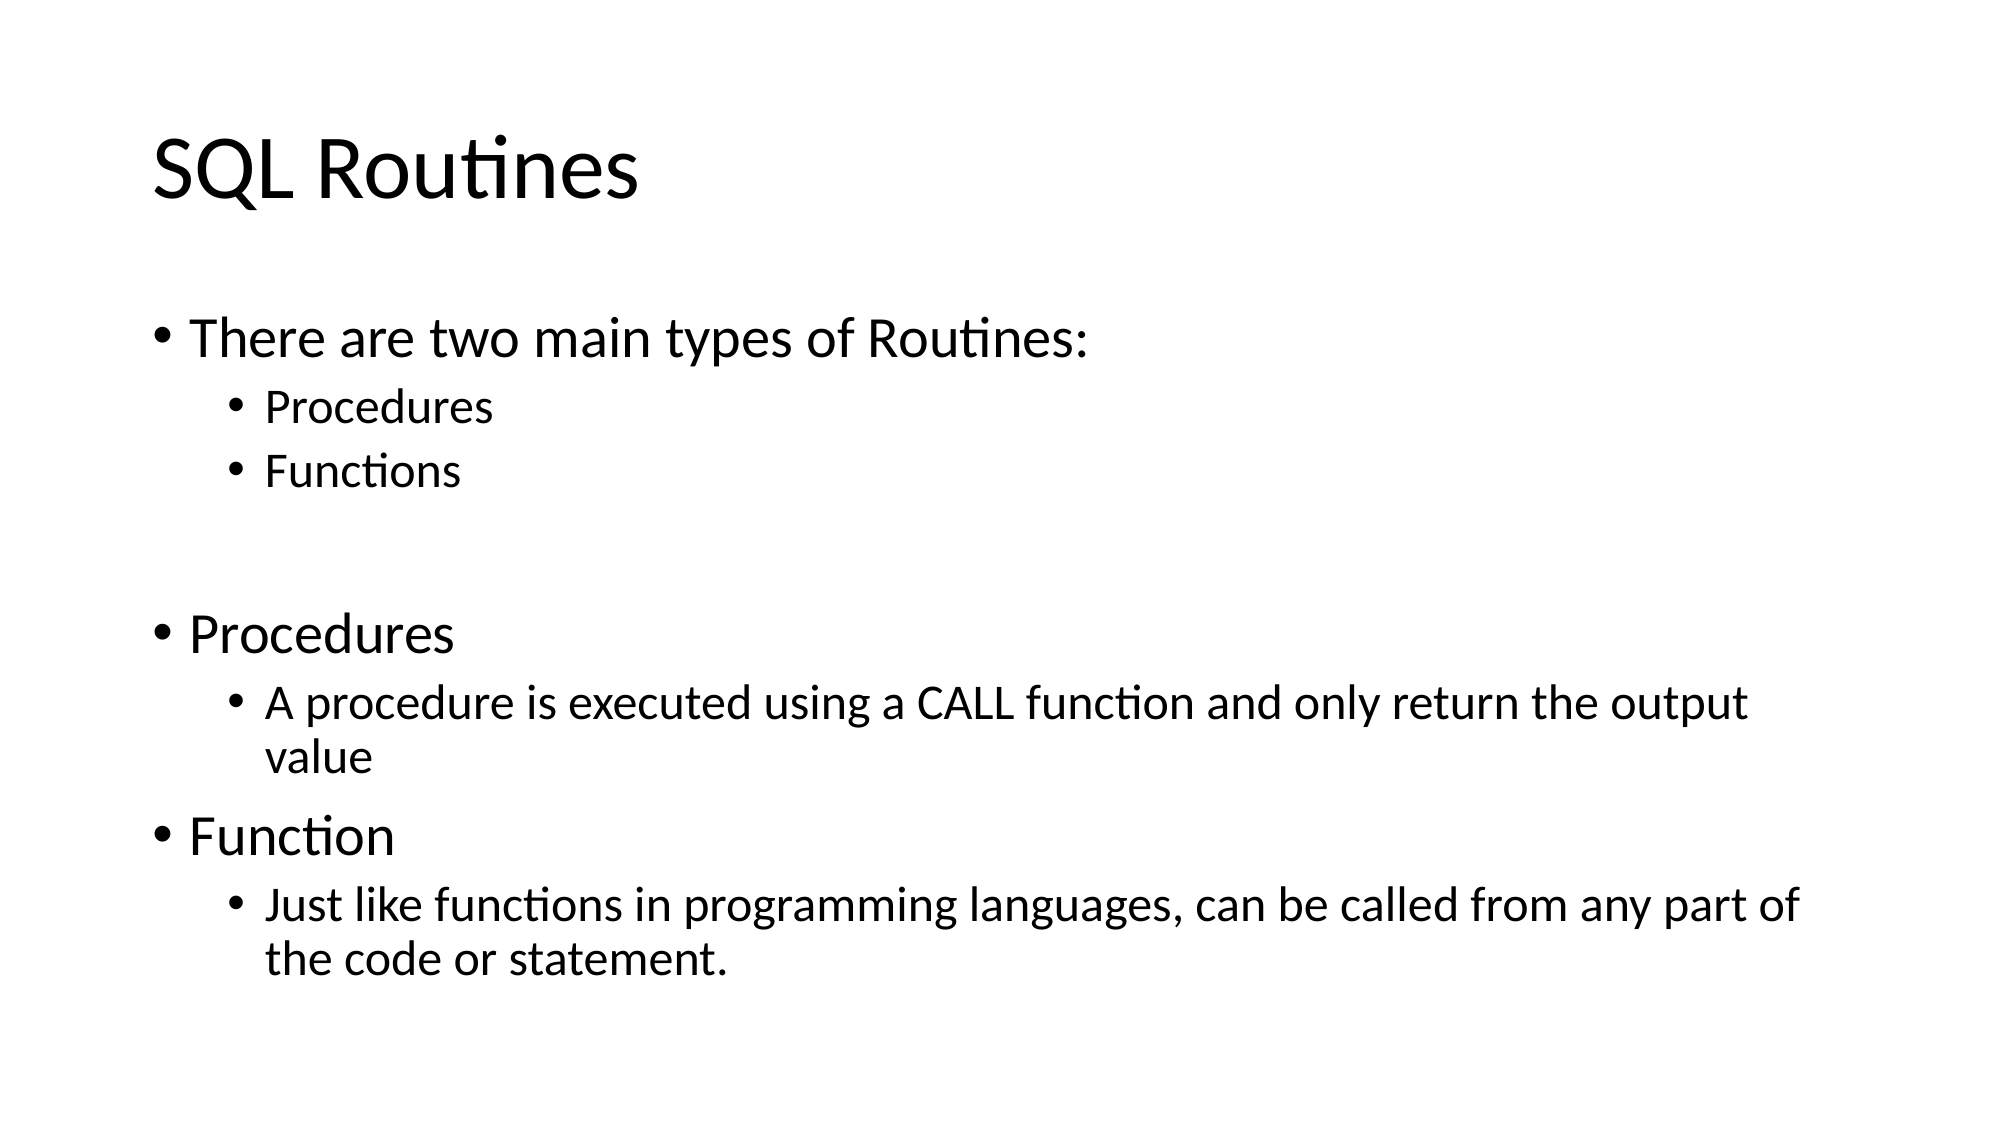

# SQL Routines
There are two main types of Routines:
Procedures
Functions

Procedures
A procedure is executed using a CALL function and only return the output value
Function
Just like functions in programming languages, can be called from any part of the code or statement.